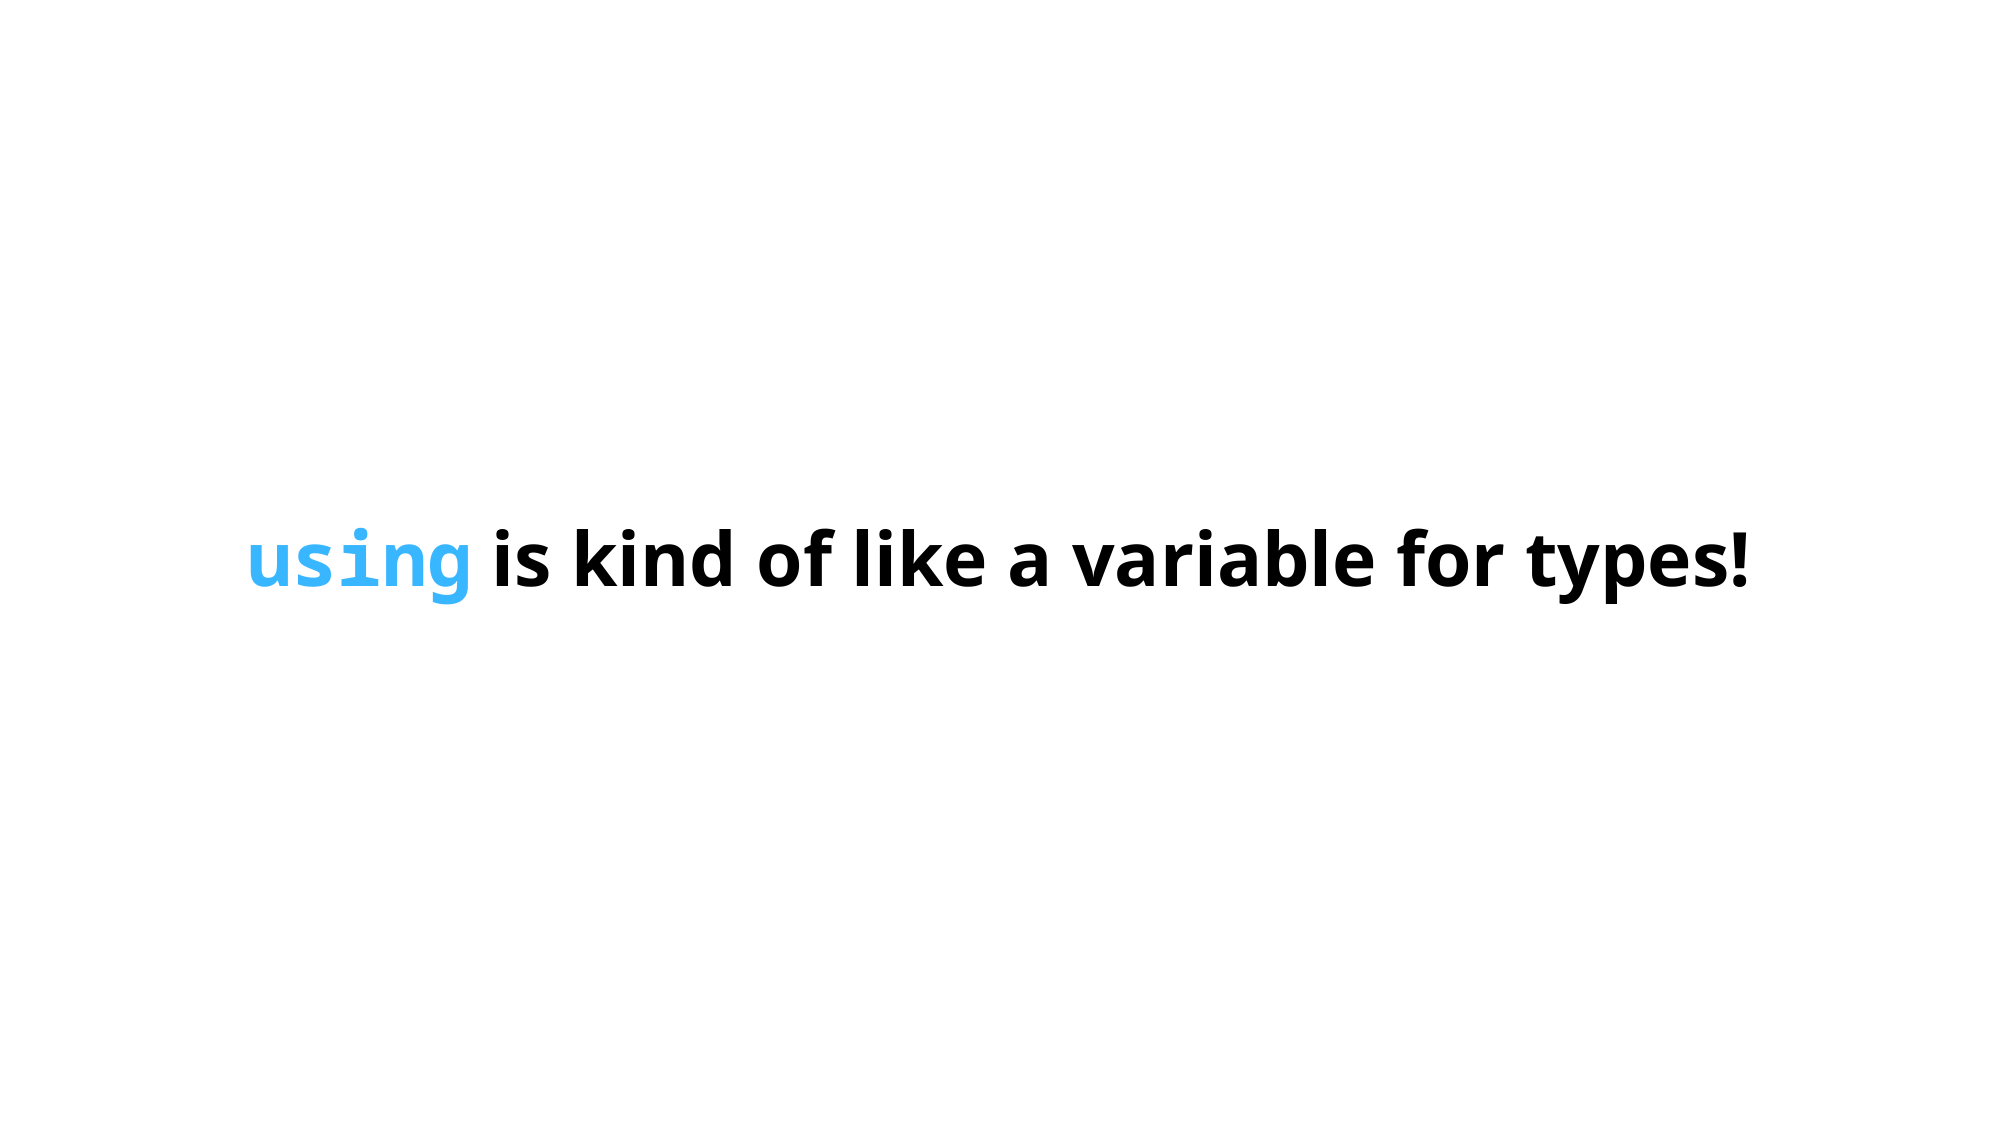

# using is kind of like a variable for types!